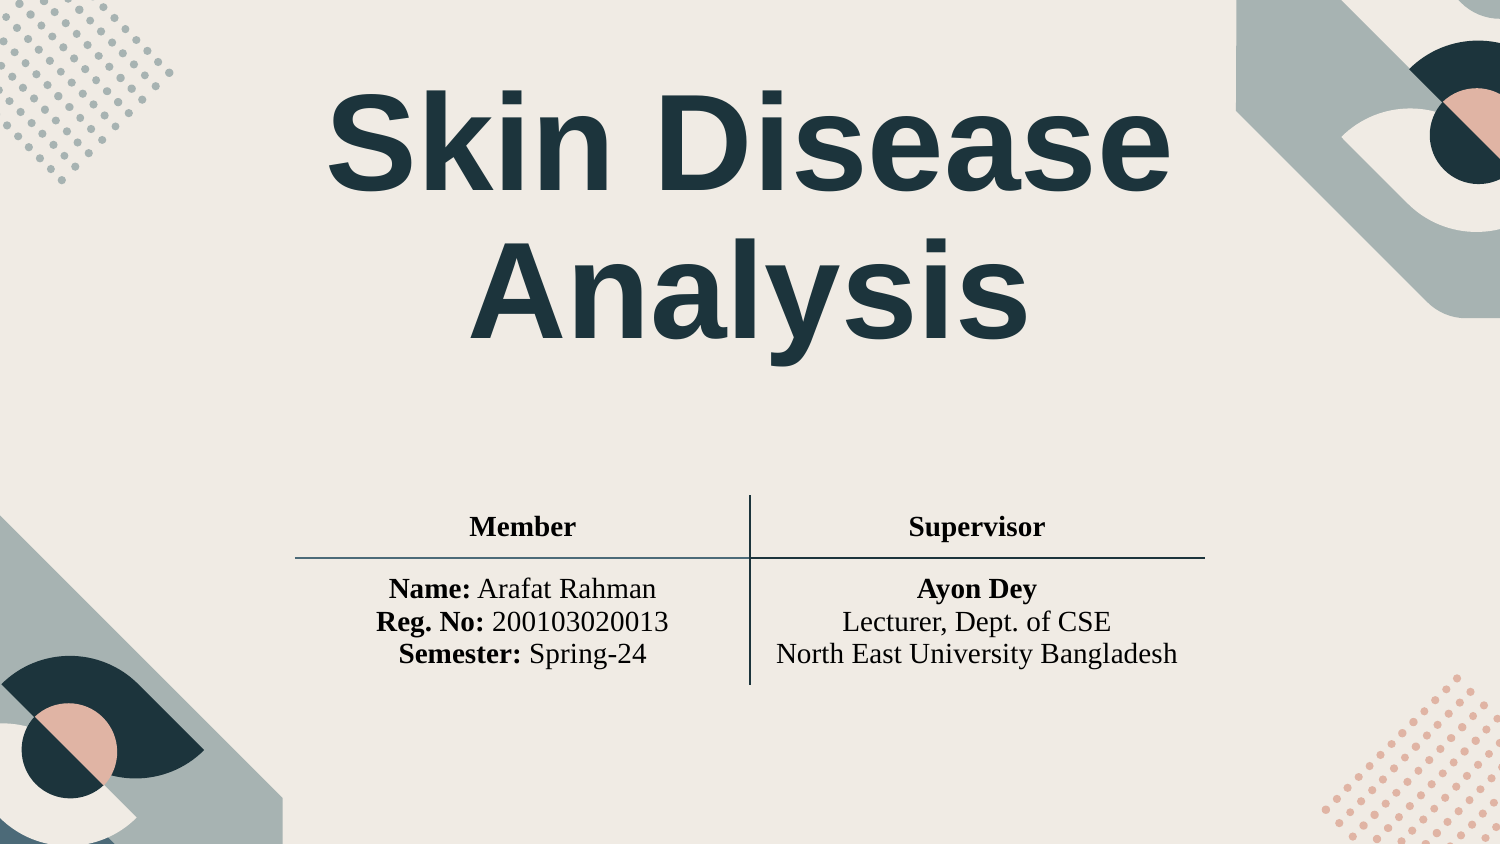

# Skin Disease Analysis

| Member | Supervisor |
| --- | --- |
| Name: Arafat Rahman Reg. No: 200103020013 Semester: Spring-24 | Ayon Dey Lecturer, Dept. of CSE North East University Bangladesh |